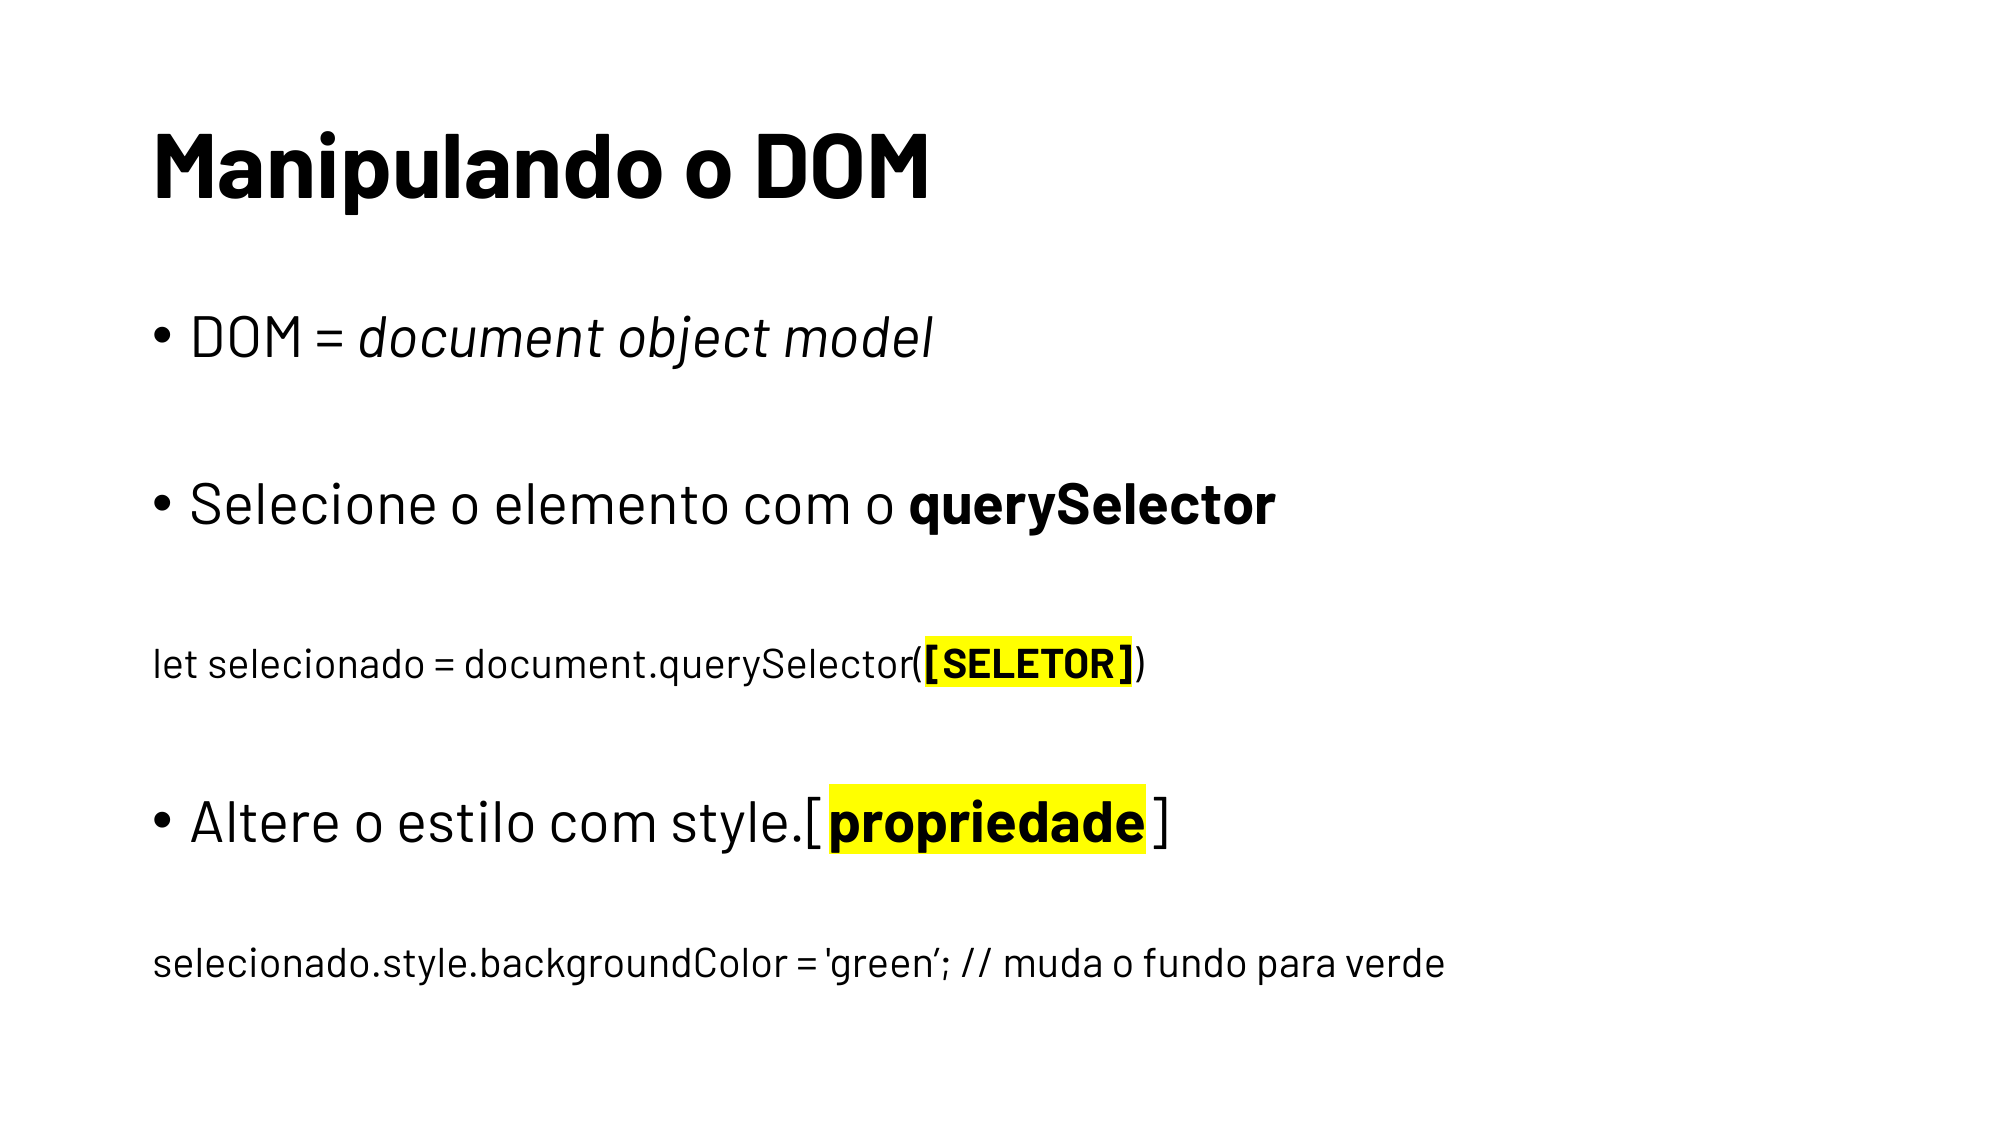

# Manipulando o DOM
DOM = document object model

Selecione o elemento com o querySelector

let selecionado = document.querySelector([SELETOR])

Altere o estilo com style.[propriedade]

selecionado.style.backgroundColor = 'green’; // muda o fundo para verde